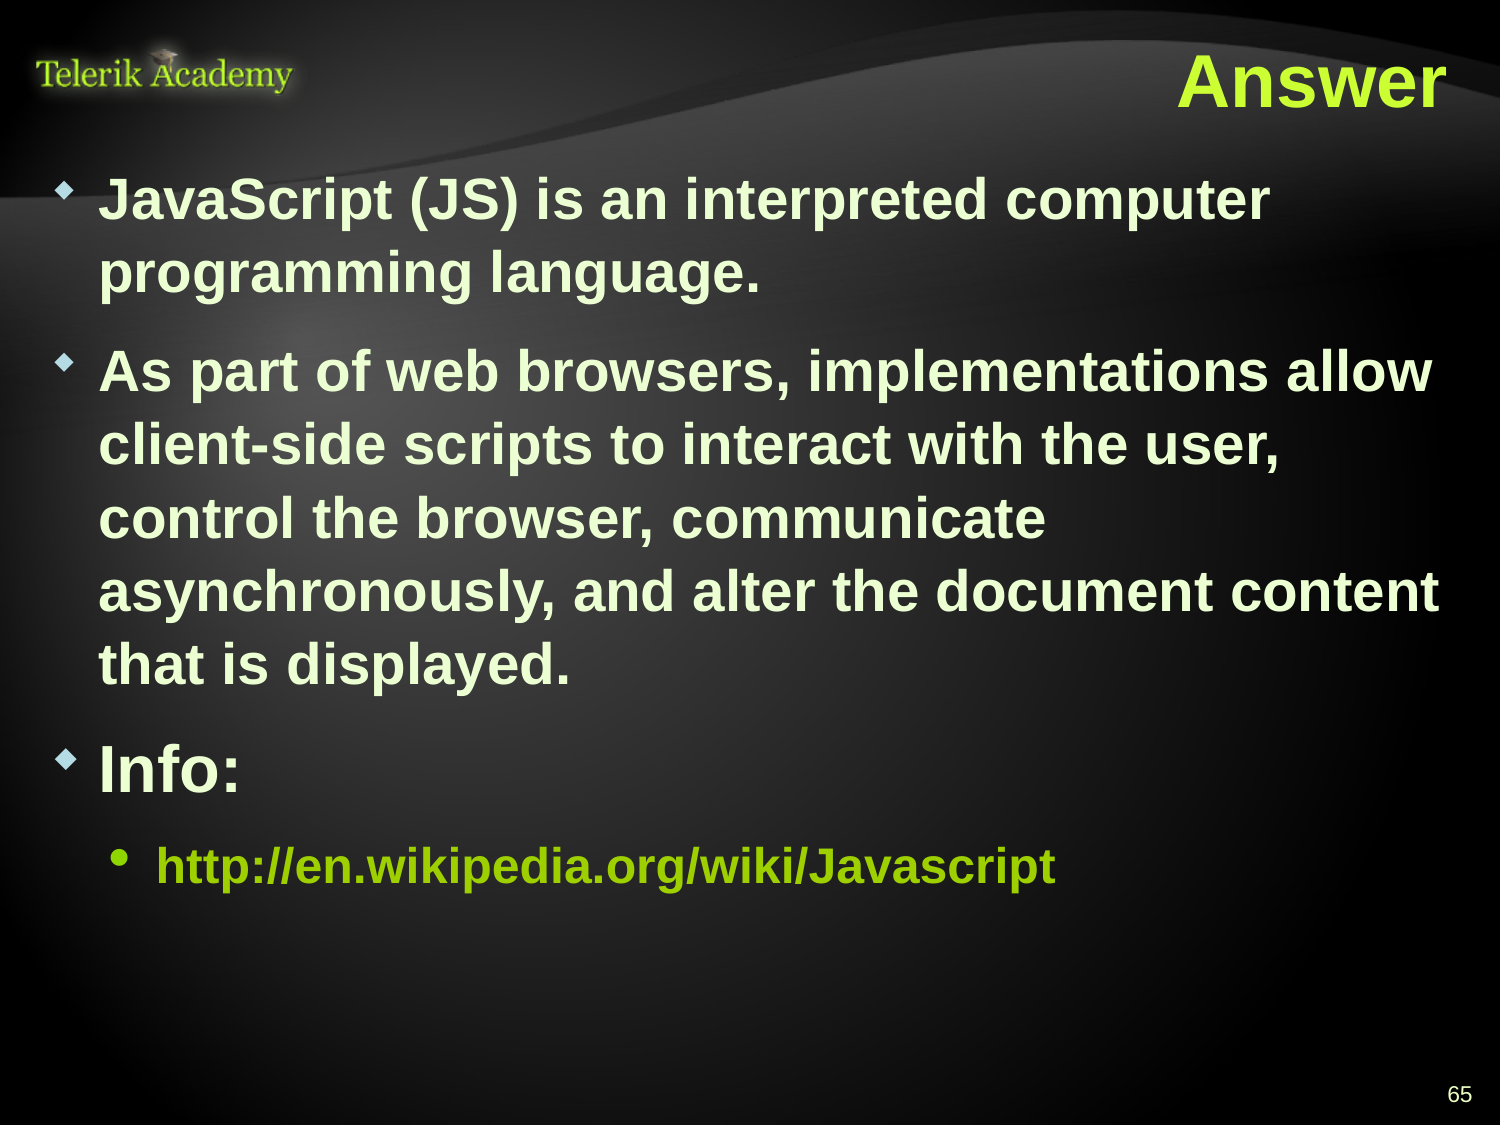

# Answer
JavaScript (JS) is an interpreted computer programming language.
As part of web browsers, implementations allow client-side scripts to interact with the user, control the browser, communicate asynchronously, and alter the document content that is displayed.
Info:
http://en.wikipedia.org/wiki/Javascript
65